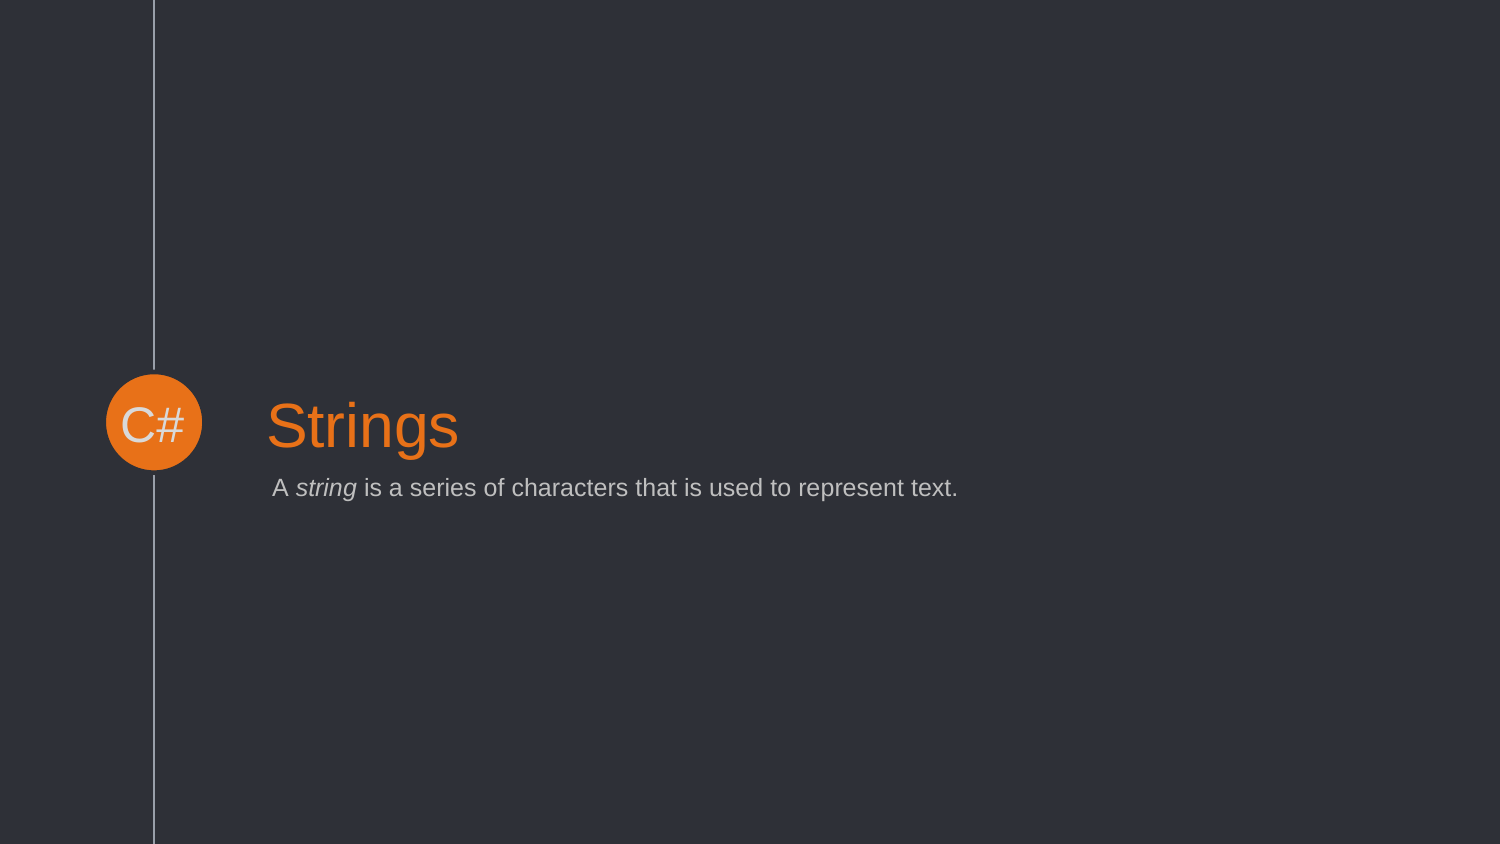

C#
# Strings
A string is a series of characters that is used to represent text.